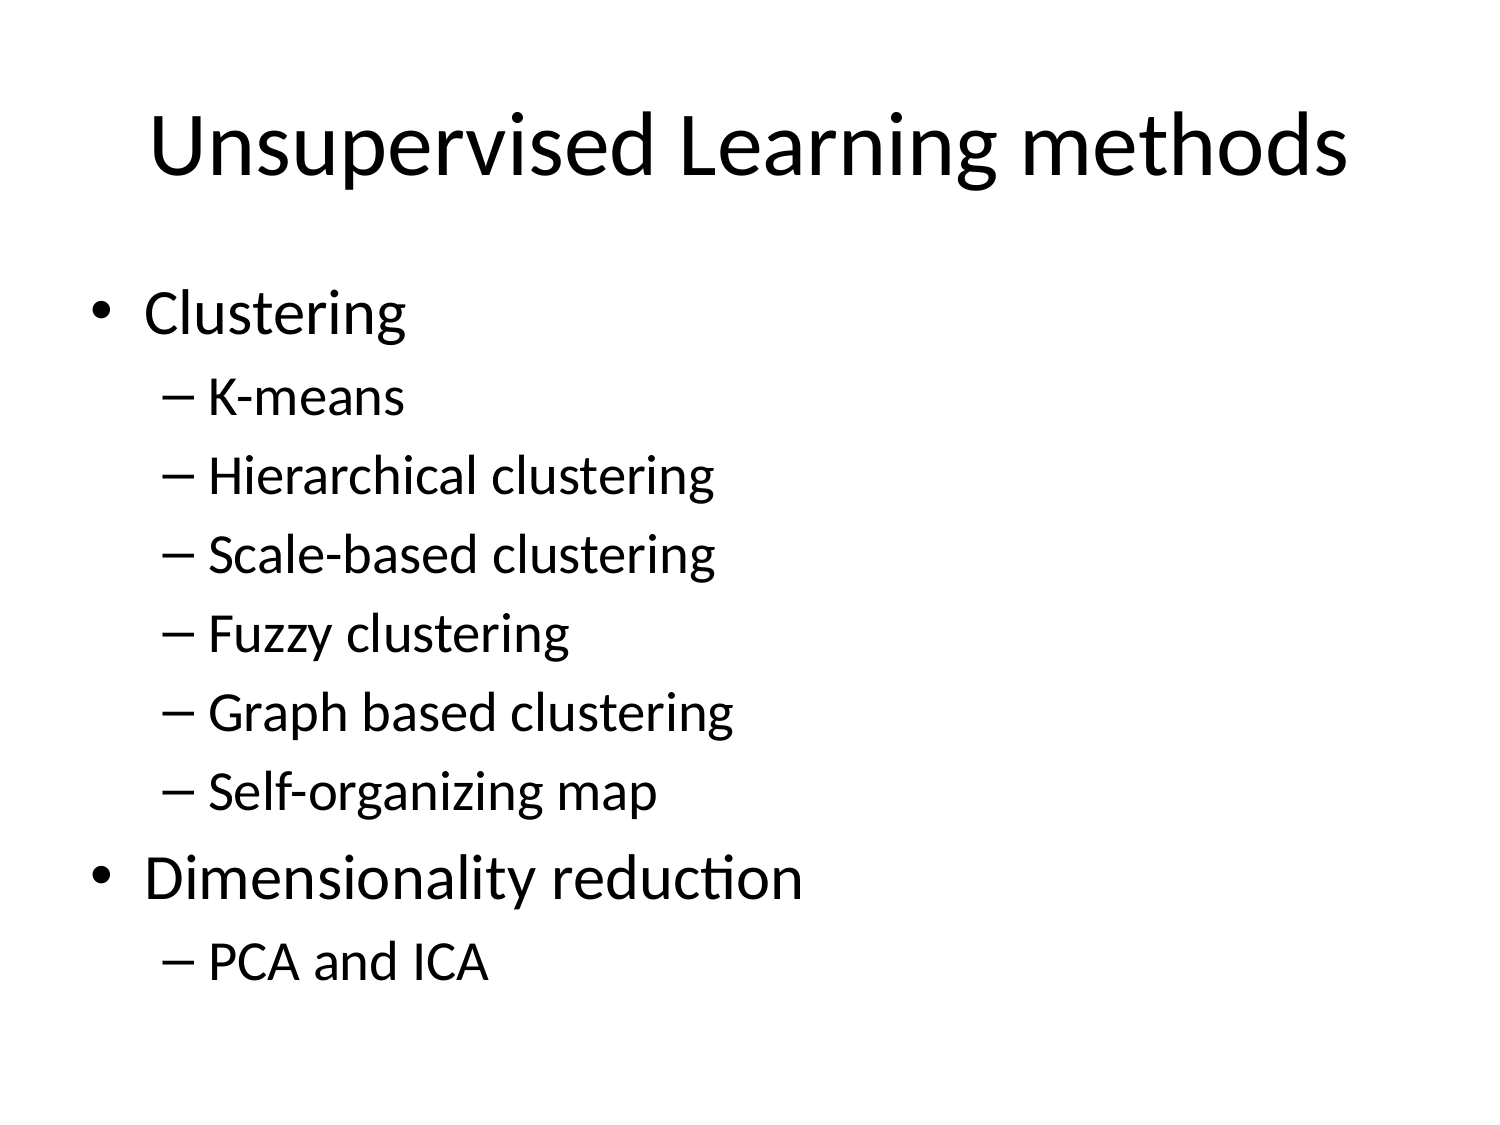

# Unsupervised Learning methods
Clustering
K-means
Hierarchical clustering
Scale-based clustering
Fuzzy clustering
Graph based clustering
Self-organizing map
Dimensionality reduction
PCA and ICA